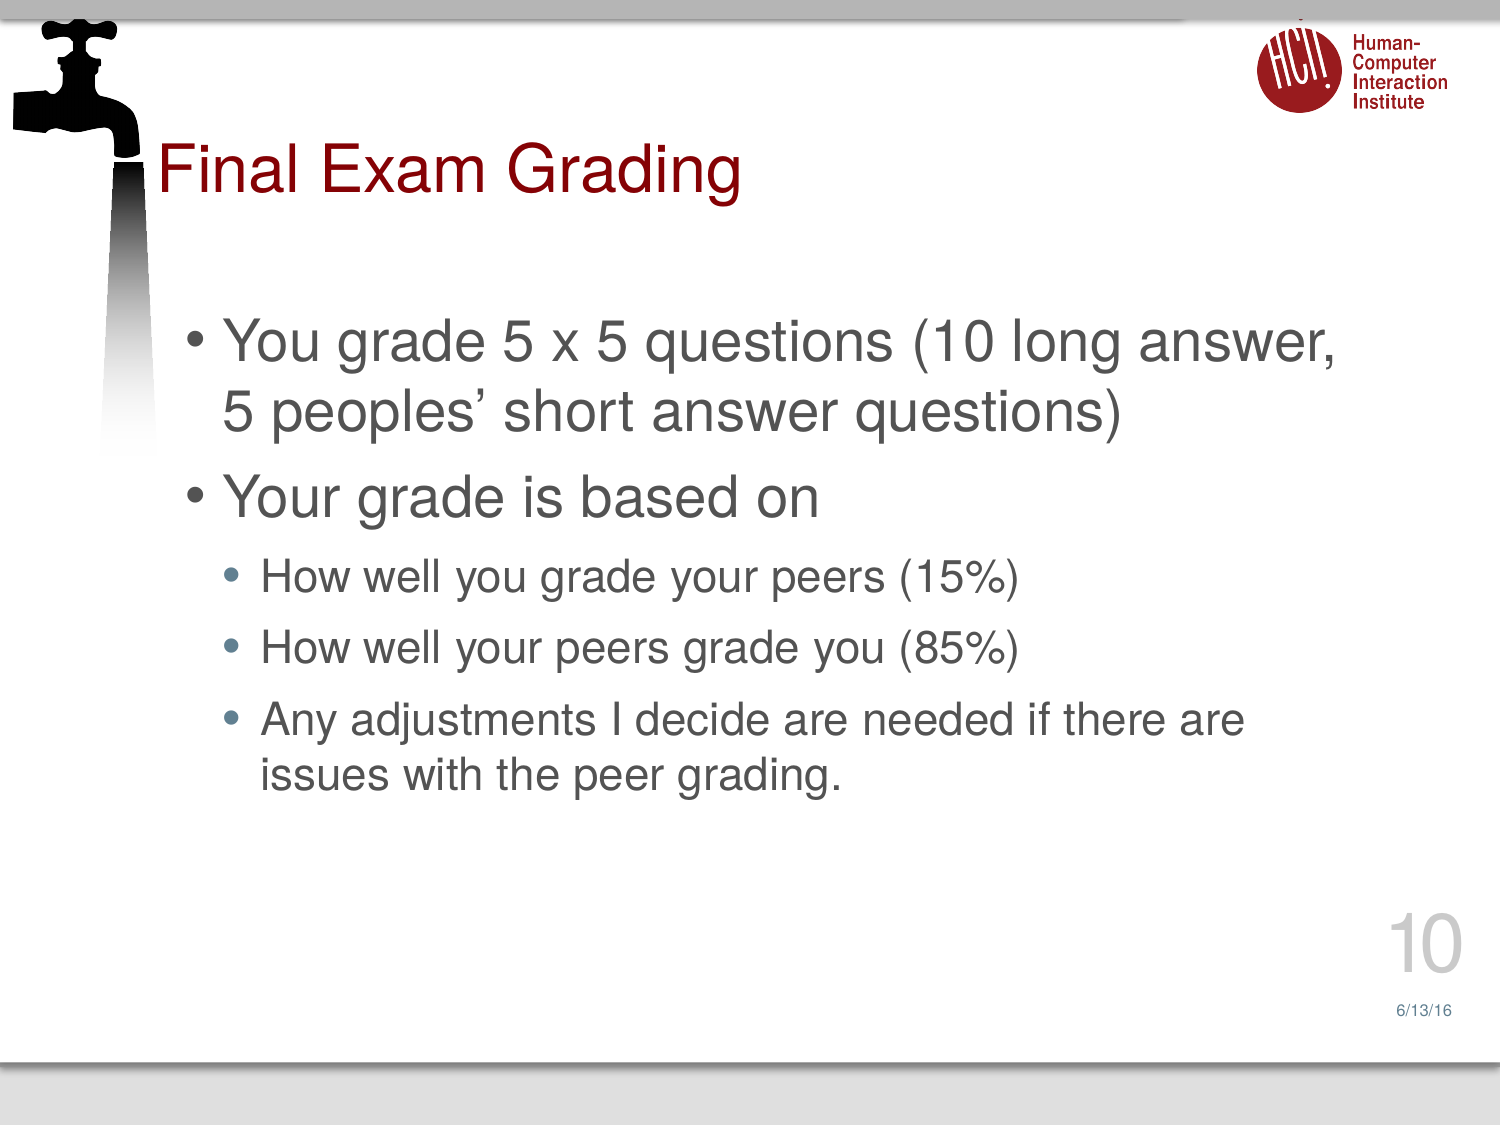

# Final Exam Grading
You grade 5 x 5 questions (10 long answer, 5 peoples’ short answer questions)
Your grade is based on
How well you grade your peers (15%)
How well your peers grade you (85%)
Any adjustments I decide are needed if there are issues with the peer grading.

10
6/13/16